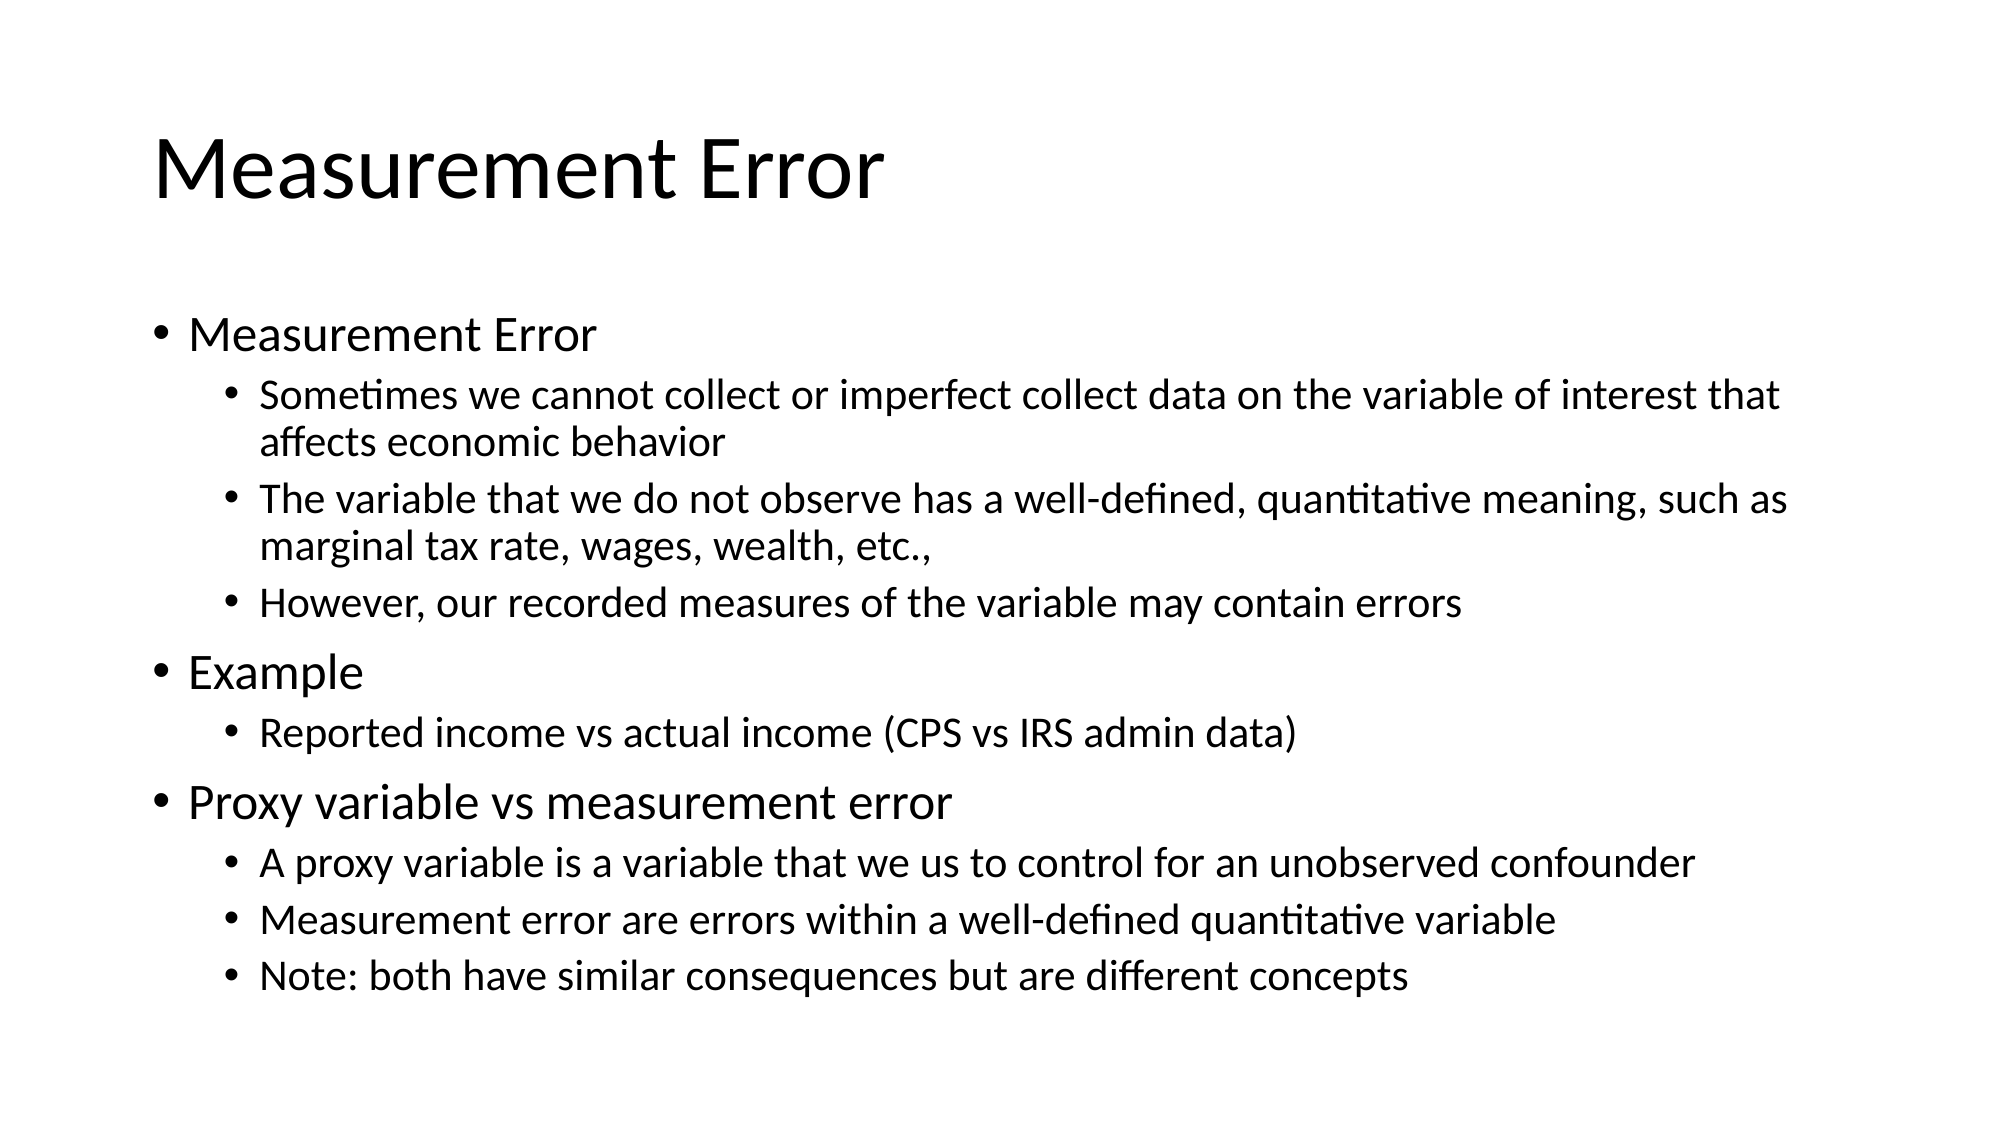

# Measurement Error
Measurement Error
Sometimes we cannot collect or imperfect collect data on the variable of interest that affects economic behavior
The variable that we do not observe has a well-defined, quantitative meaning, such as marginal tax rate, wages, wealth, etc.,
However, our recorded measures of the variable may contain errors
Example
Reported income vs actual income (CPS vs IRS admin data)
Proxy variable vs measurement error
A proxy variable is a variable that we us to control for an unobserved confounder
Measurement error are errors within a well-defined quantitative variable
Note: both have similar consequences but are different concepts